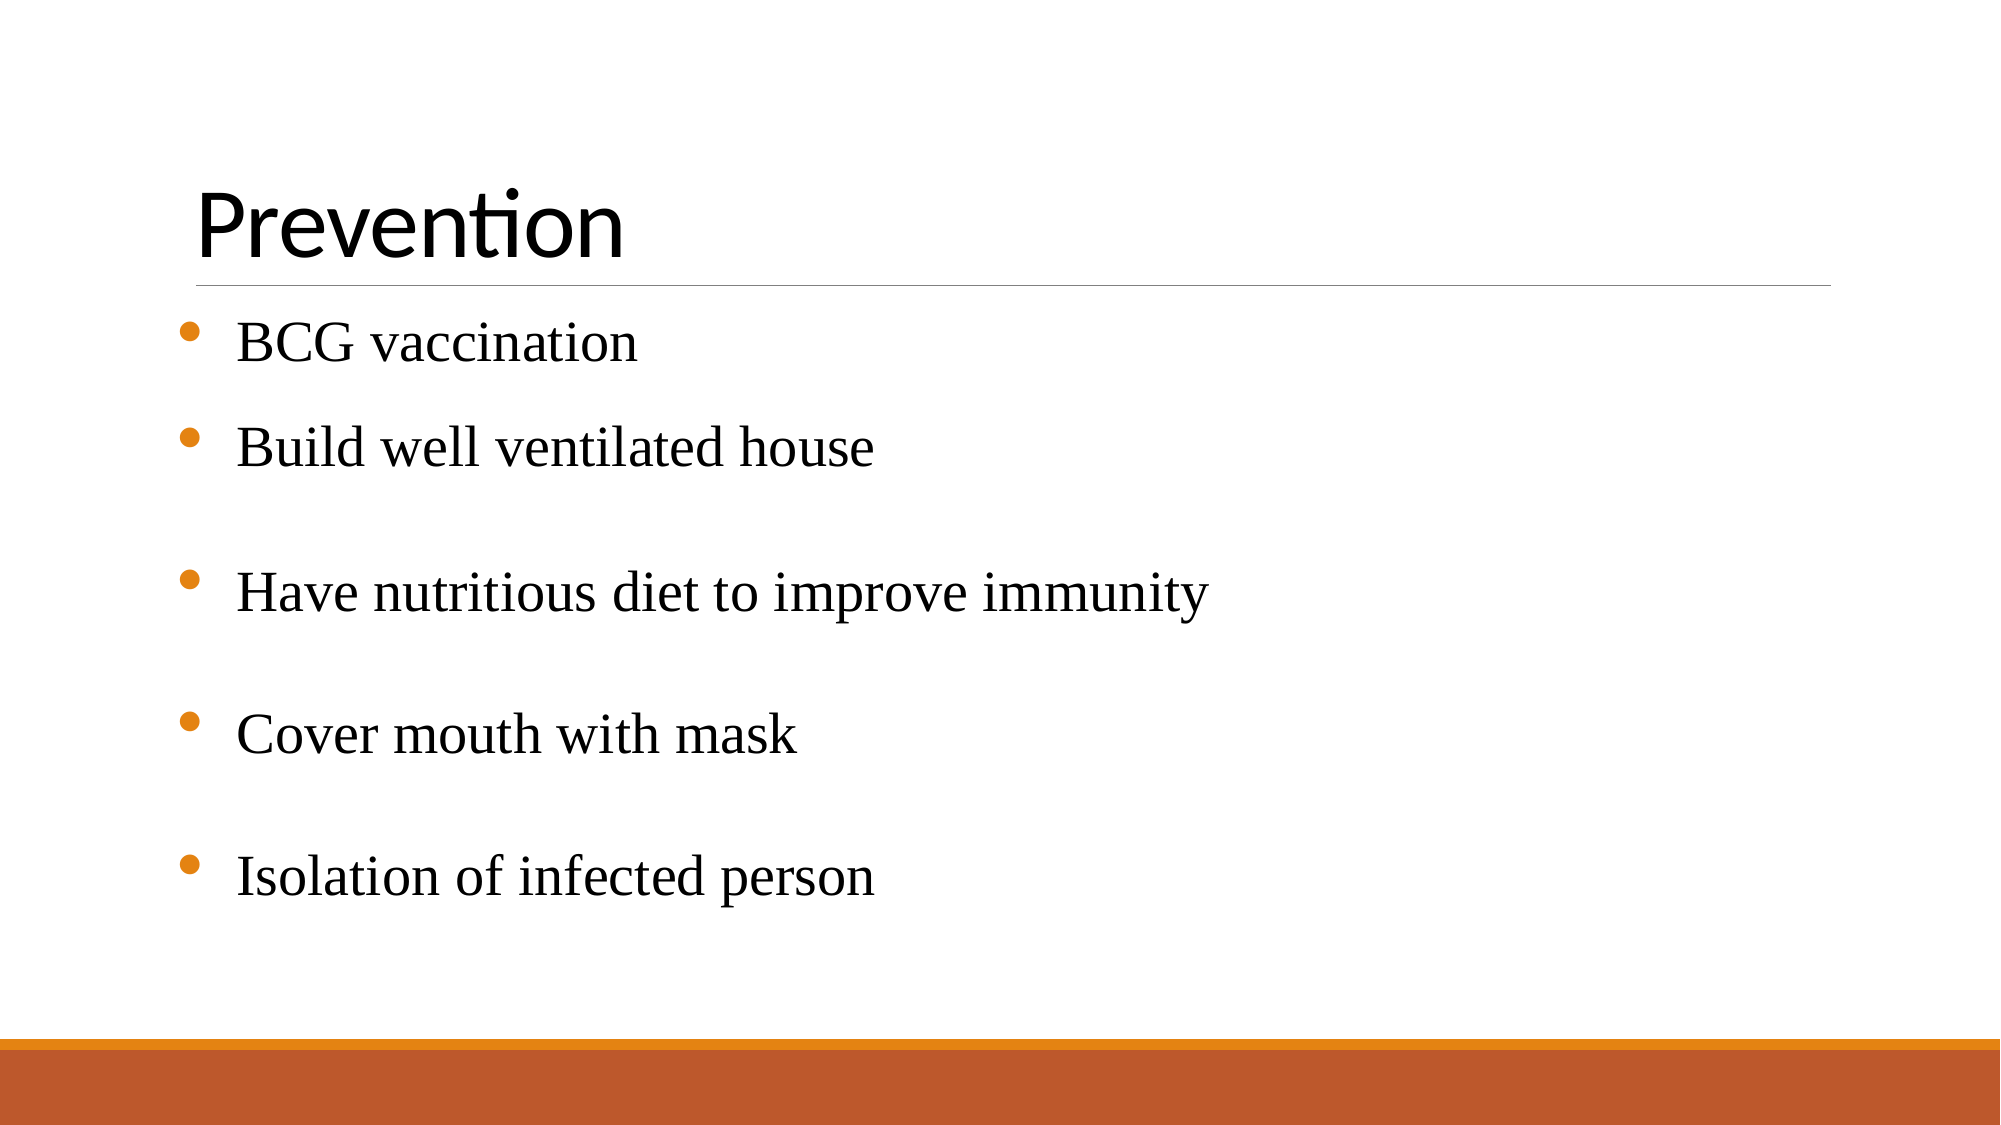

# Prevention
BCG vaccination
Build well ventilated house

Have nutritious diet to improve immunity

Cover mouth with mask

Isolation of infected person